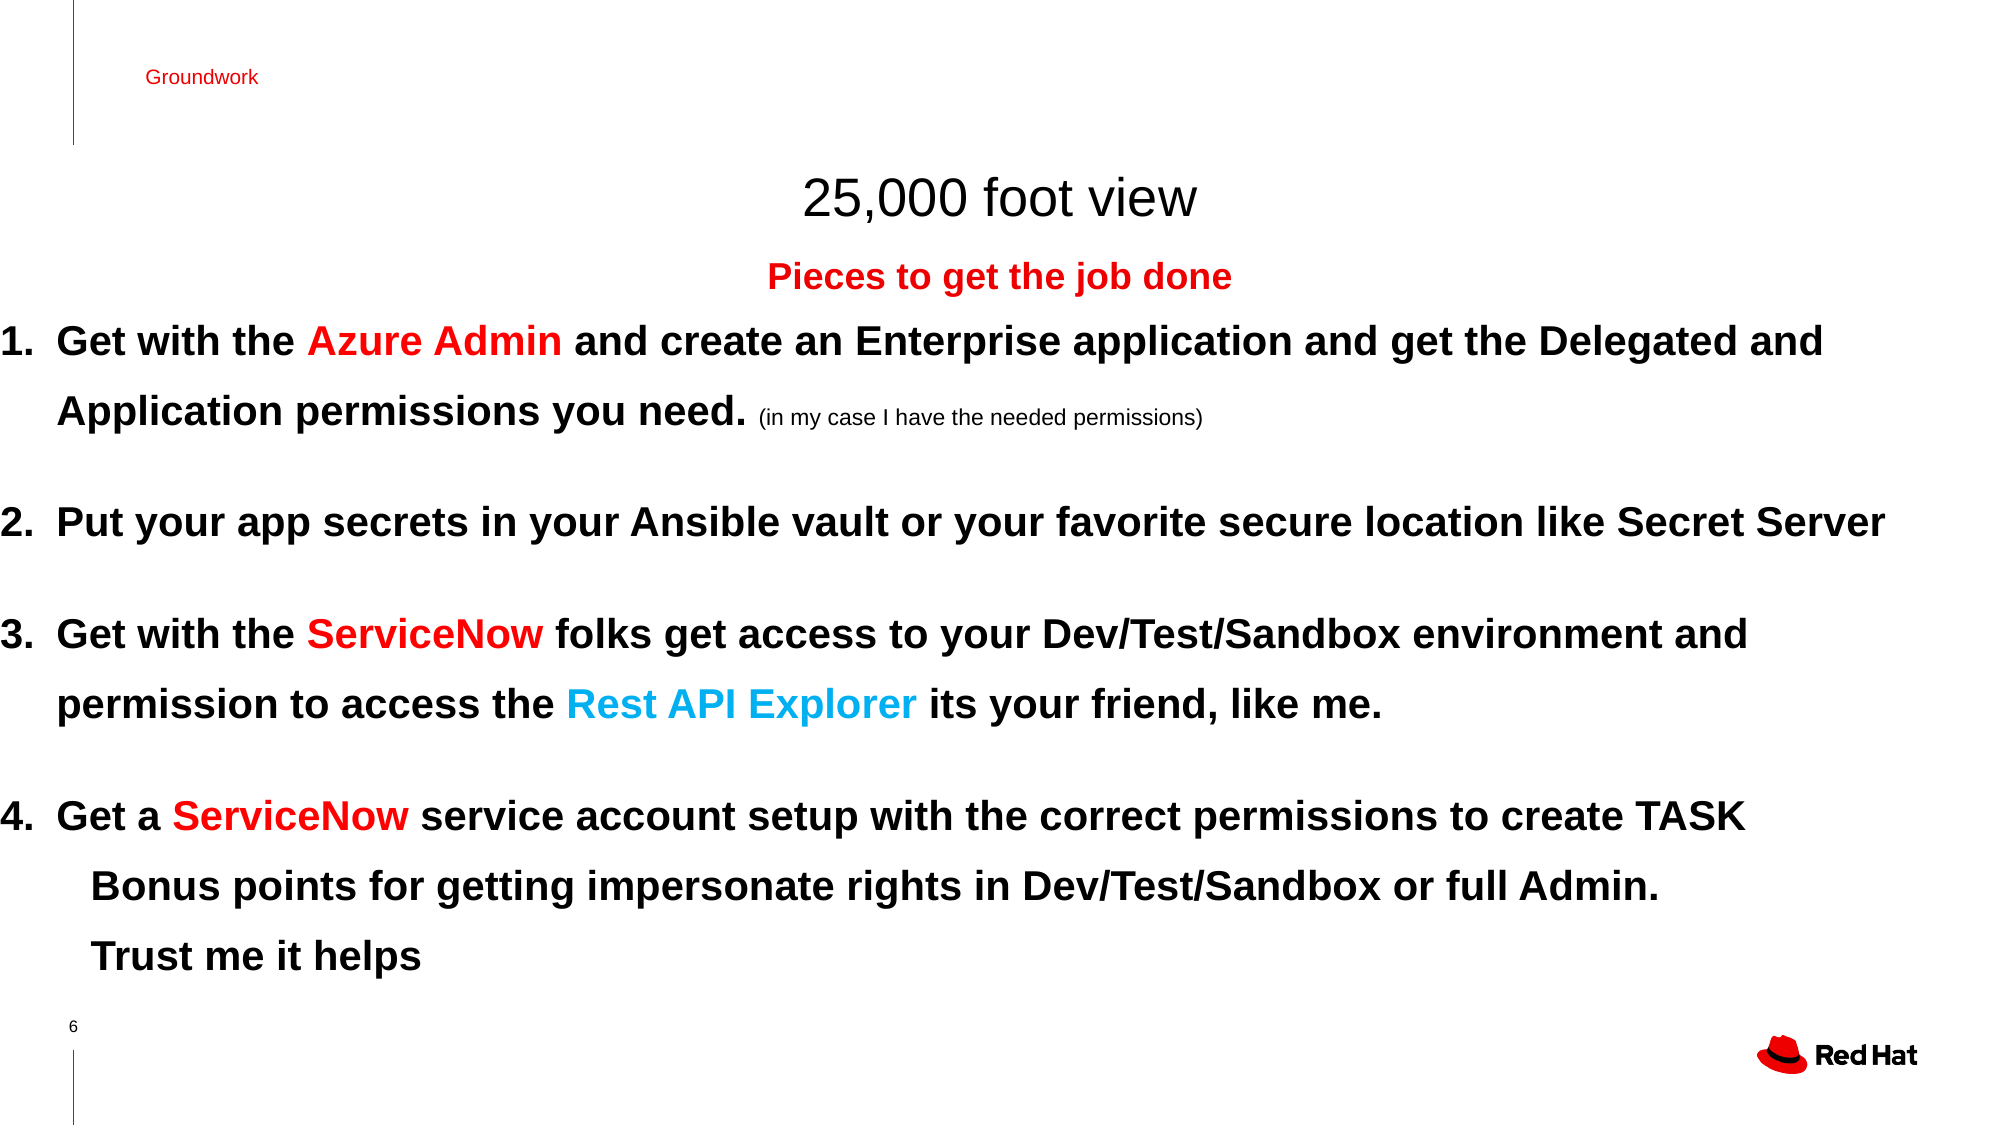

Groundwork
# 25,000 foot view
Pieces to get the job done
Get with the Azure Admin and create an Enterprise application and get the Delegated and Application permissions you need. (in my case I have the needed permissions)
Put your app secrets in your Ansible vault or your favorite secure location like Secret Server
Get with the ServiceNow folks get access to your Dev/Test/Sandbox environment and permission to access the Rest API Explorer its your friend, like me.
Get a ServiceNow service account setup with the correct permissions to create TASK
   Bonus points for getting impersonate rights in Dev/Test/Sandbox or full Admin.
   Trust me it helps

6